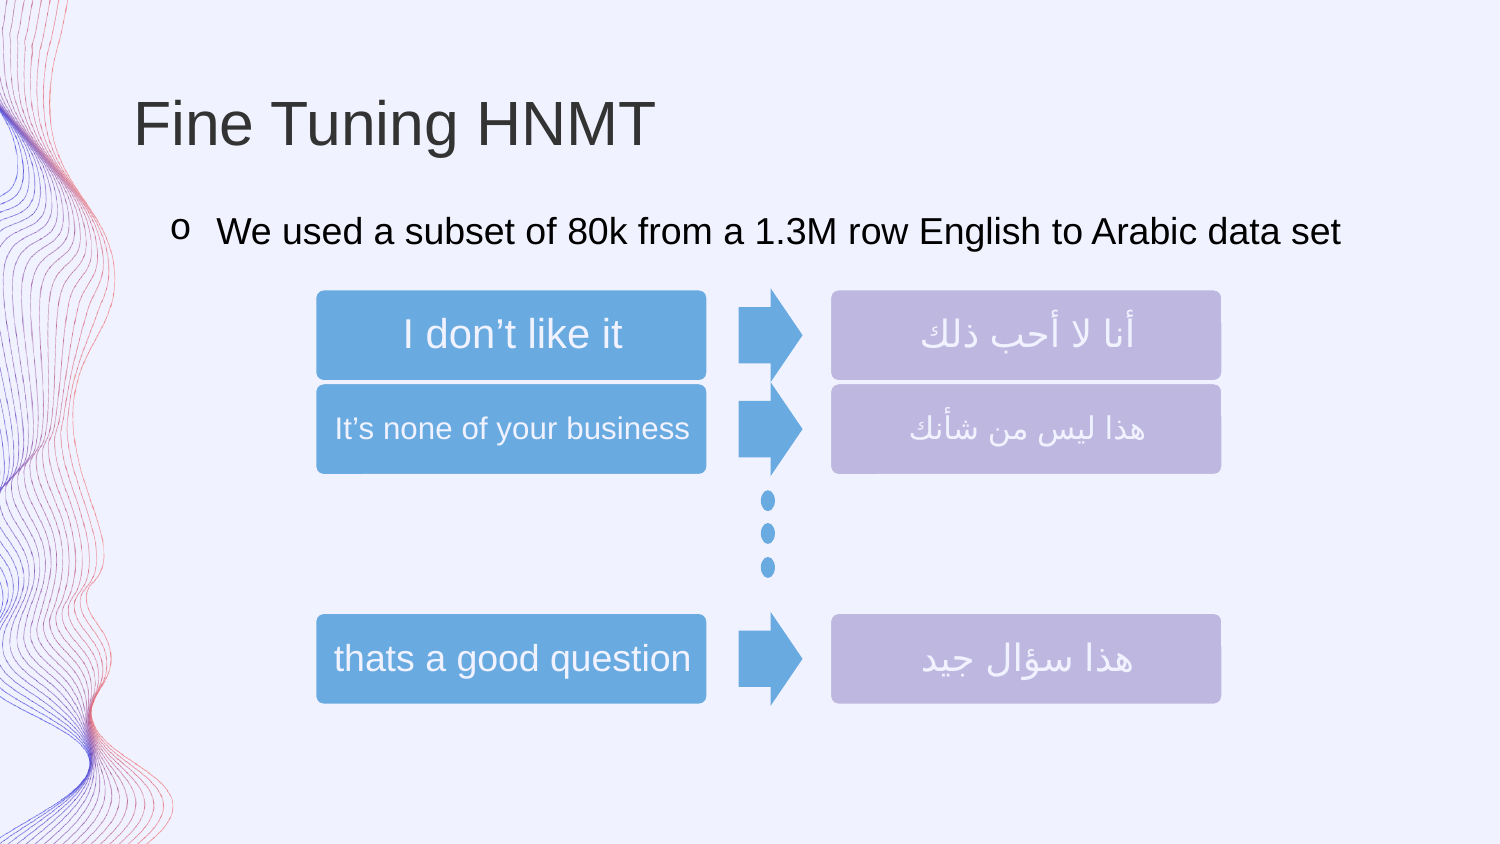

# Fine Tuning HNMT
We used a subset of 80k from a 1.3M row English to Arabic data set
I don’t like it

أنا لا أحب ذلك
It’s none of your business

هذا ليس من شأنك

thats a good question

هذا سؤال جيد